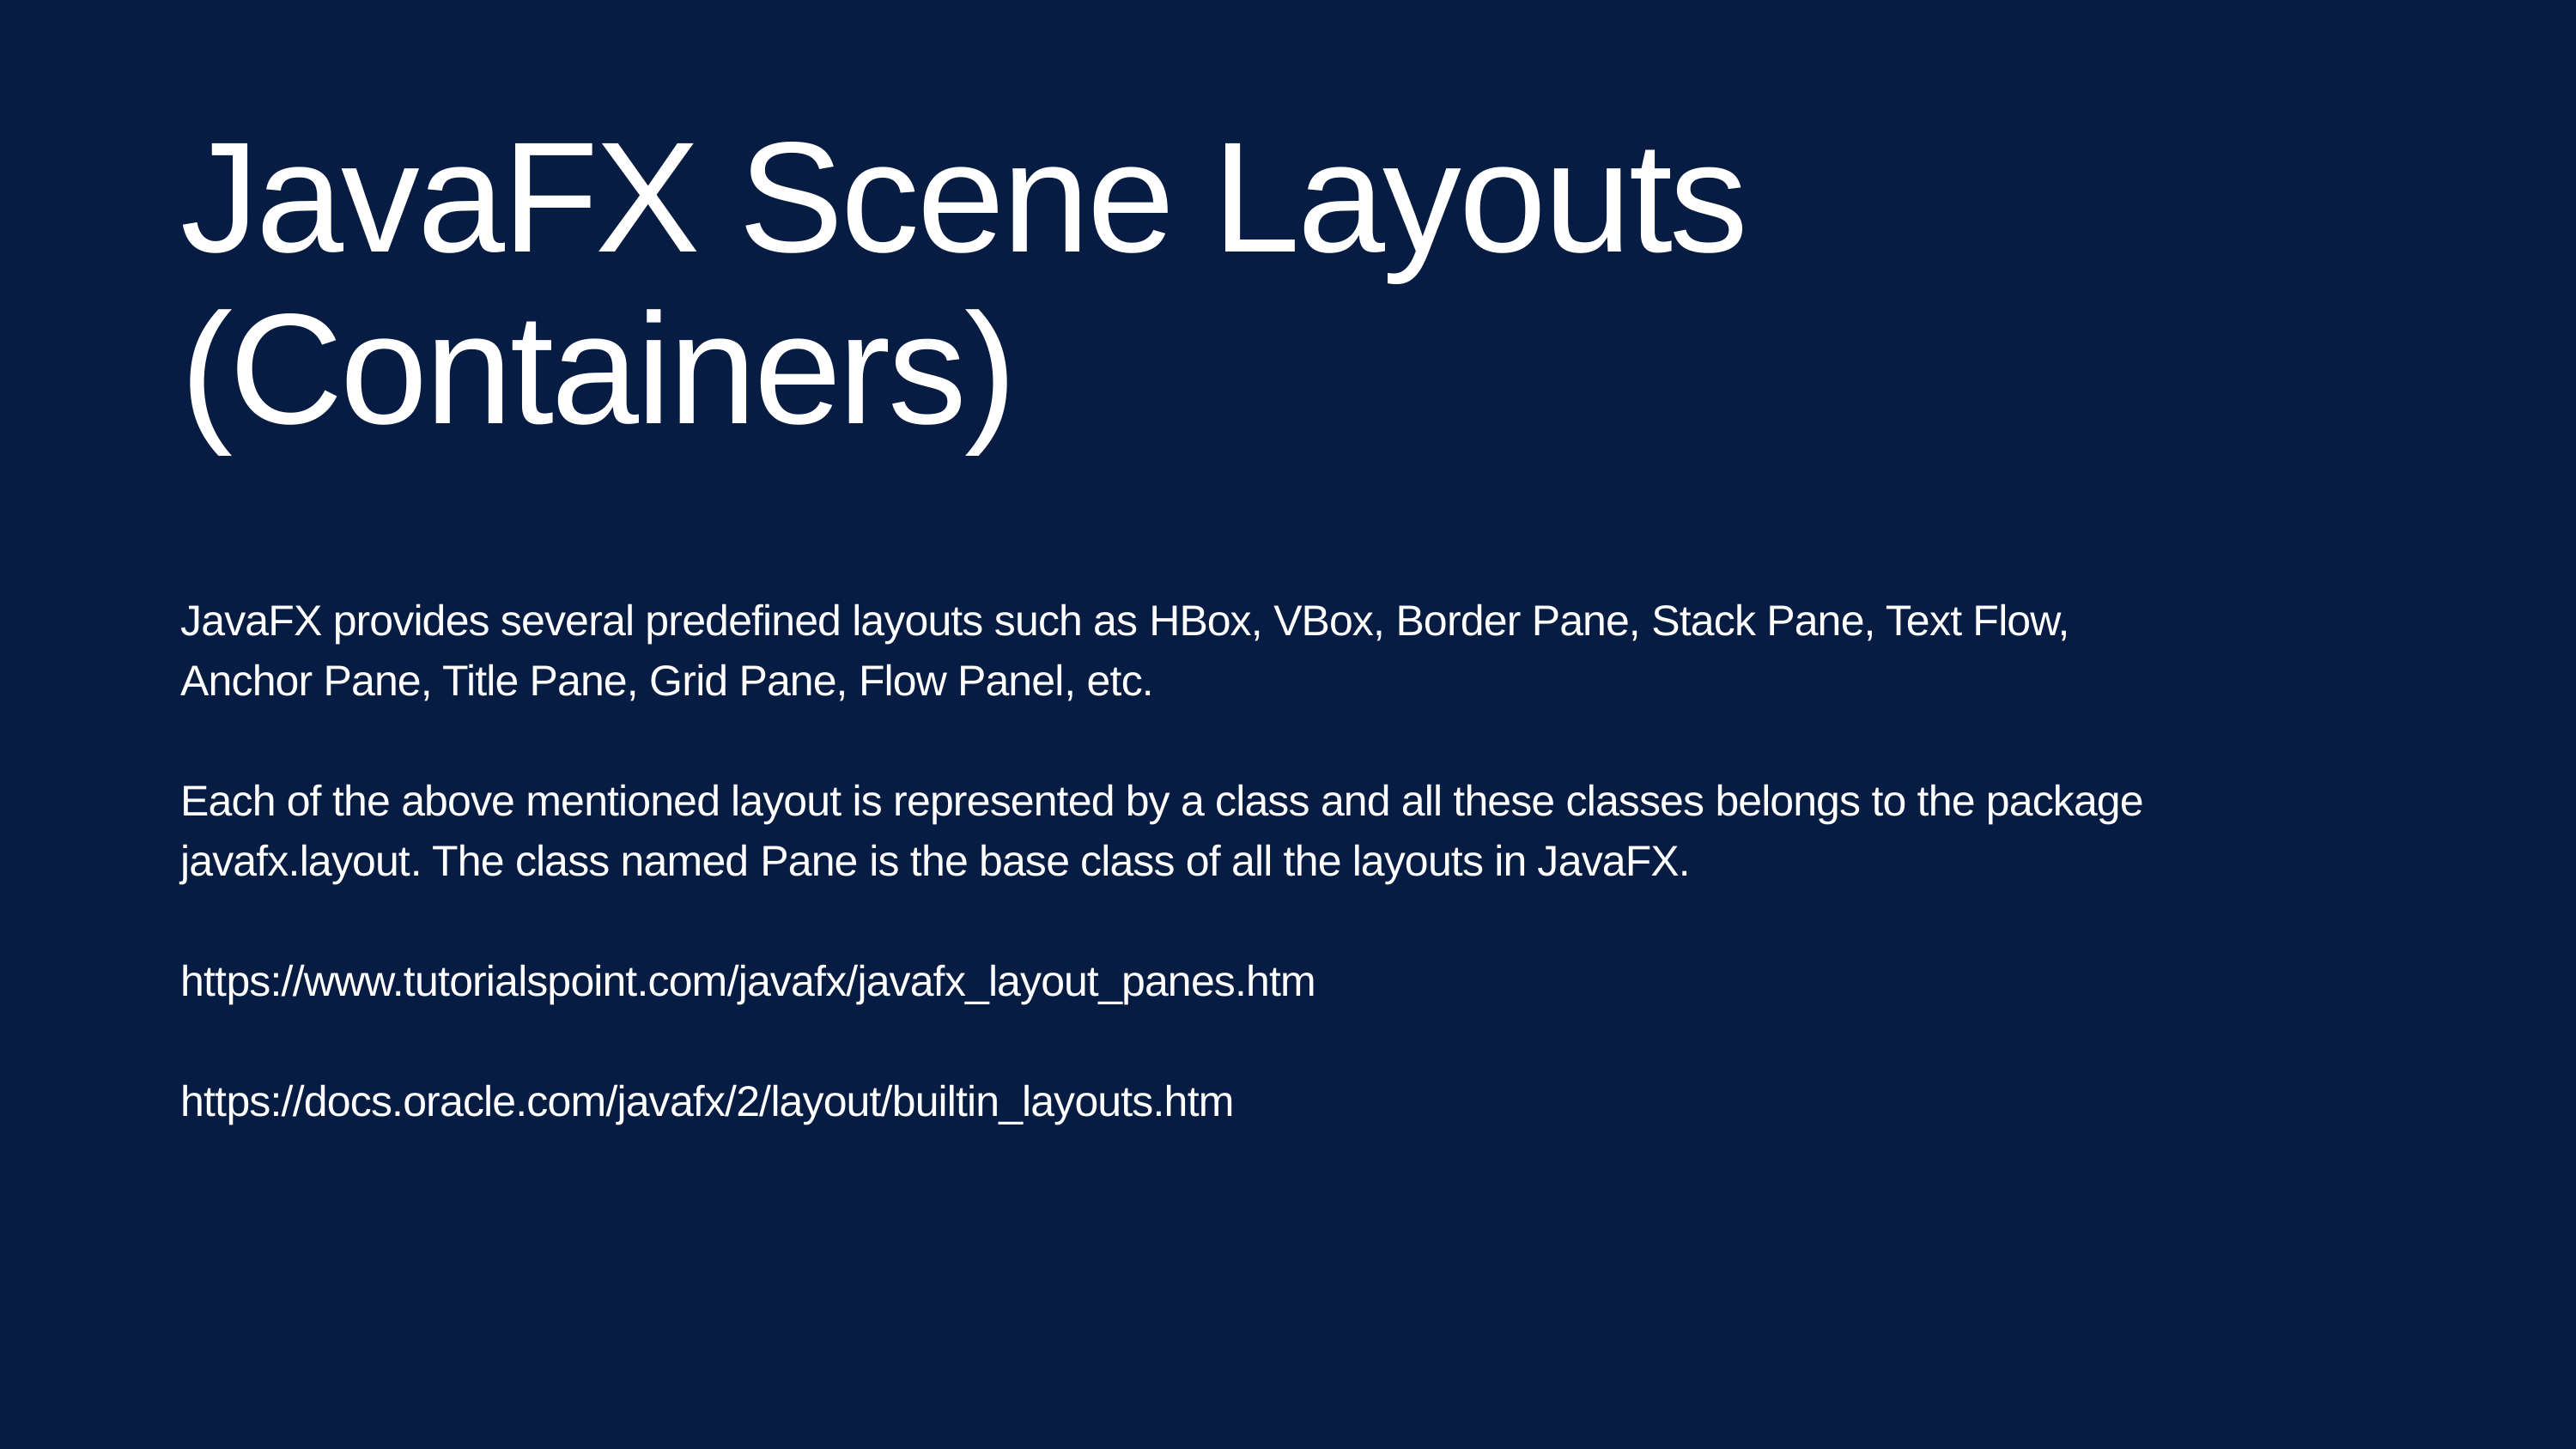

JavaFX Scene Layouts (Containers)
JavaFX provides several predefined layouts such as HBox, VBox, Border Pane, Stack Pane, Text Flow, Anchor Pane, Title Pane, Grid Pane, Flow Panel, etc.

Each of the above mentioned layout is represented by a class and all these classes belongs to the package javafx.layout. The class named Pane is the base class of all the layouts in JavaFX.

https://www.tutorialspoint.com/javafx/javafx_layout_panes.htm

https://docs.oracle.com/javafx/2/layout/builtin_layouts.htm